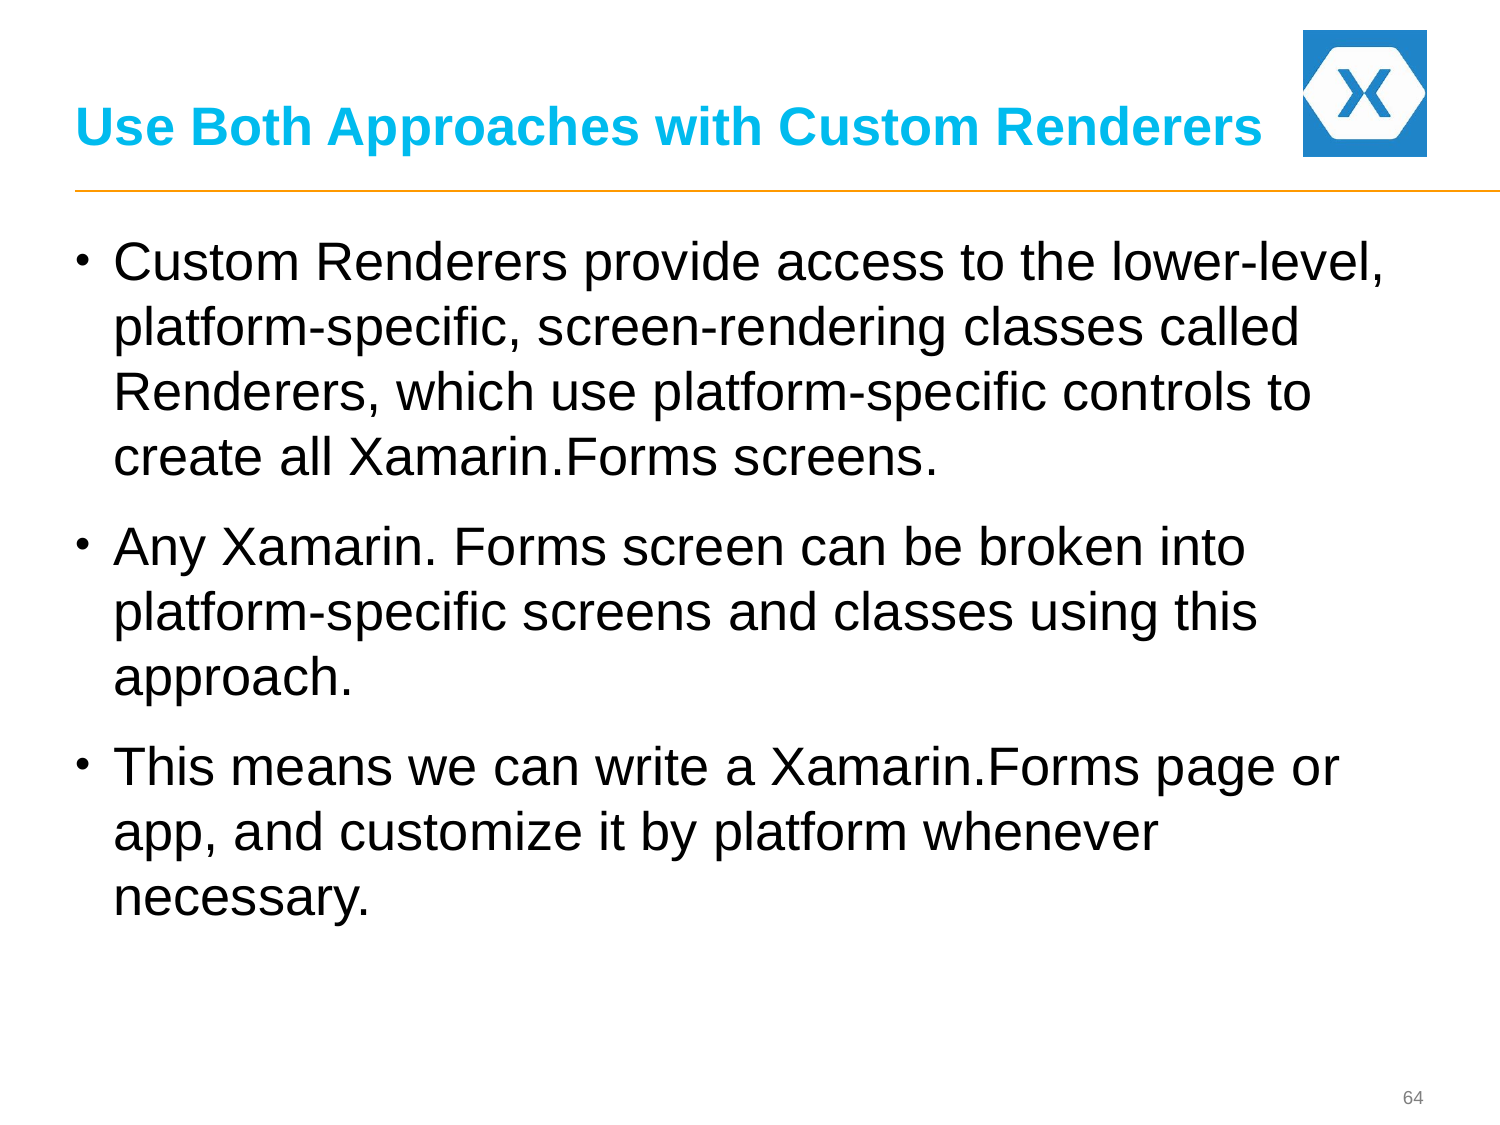

# Use Both Approaches with Custom Renderers
Custom Renderers provide access to the lower-level, platform-specific, screen-rendering classes called Renderers, which use platform-specific controls to create all Xamarin.Forms screens.
Any Xamarin. Forms screen can be broken into platform-specific screens and classes using this approach.
This means we can write a Xamarin.Forms page or app, and customize it by platform whenever necessary.